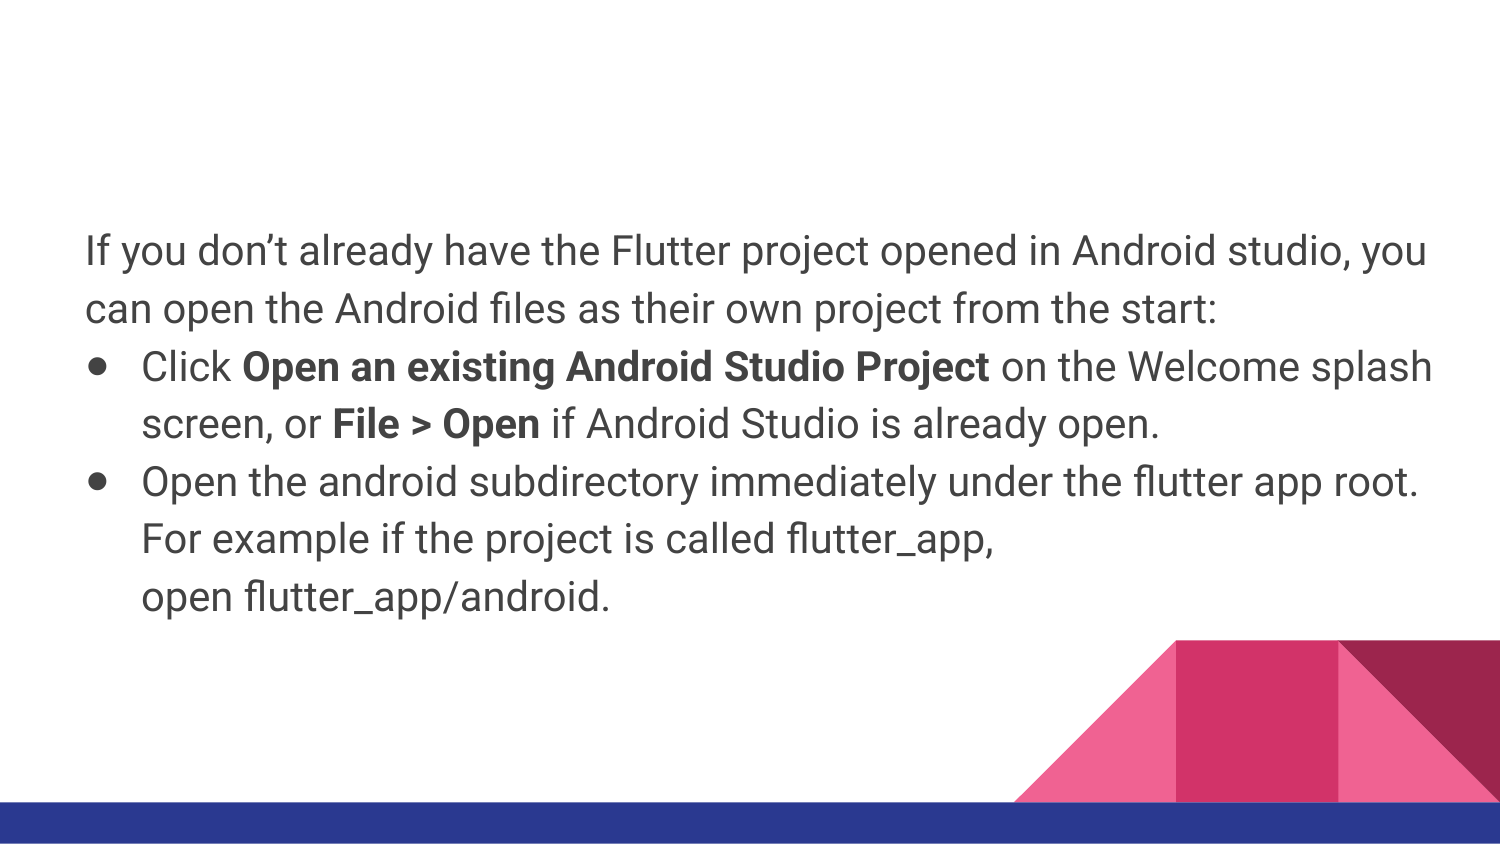

#
If you don’t already have the Flutter project opened in Android studio, you can open the Android files as their own project from the start:
Click Open an existing Android Studio Project on the Welcome splash screen, or File > Open if Android Studio is already open.
Open the android subdirectory immediately under the flutter app root. For example if the project is called flutter_app, open flutter_app/android.